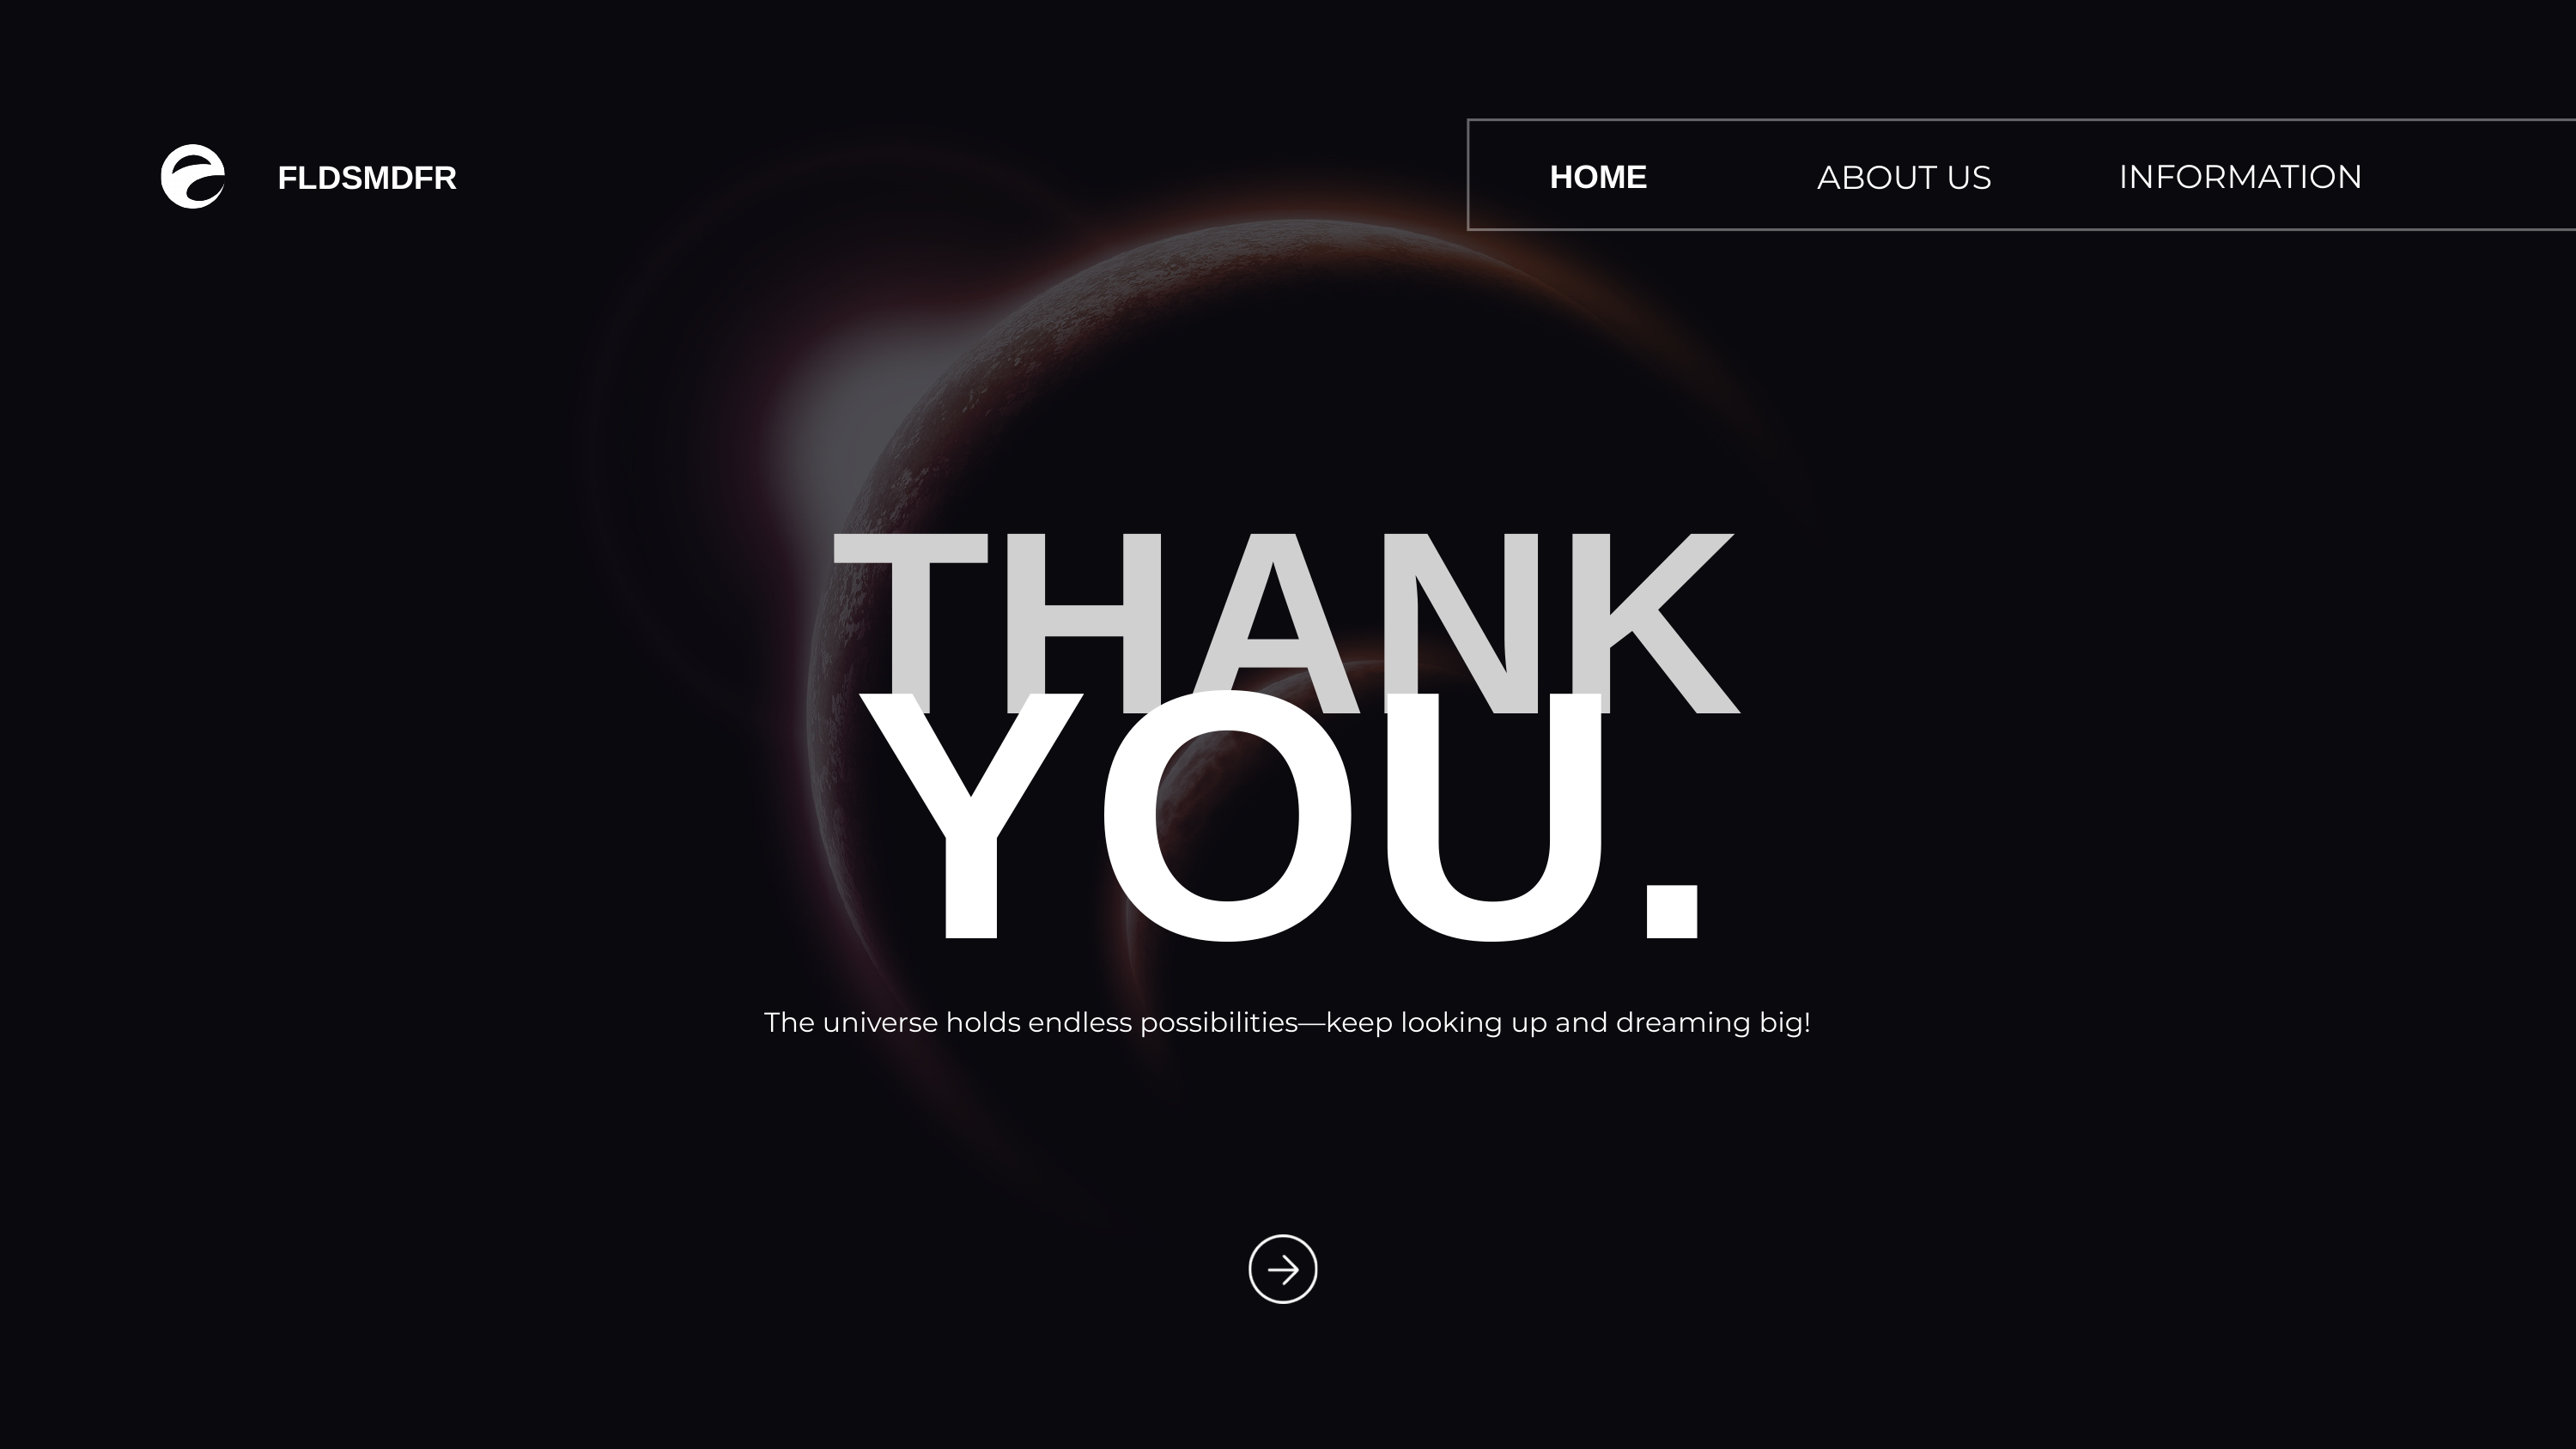

HOME
INFORMATION
ABOUT US
FLDSMDFR
THANK
YOU.
The universe holds endless possibilities—keep looking up and dreaming big!